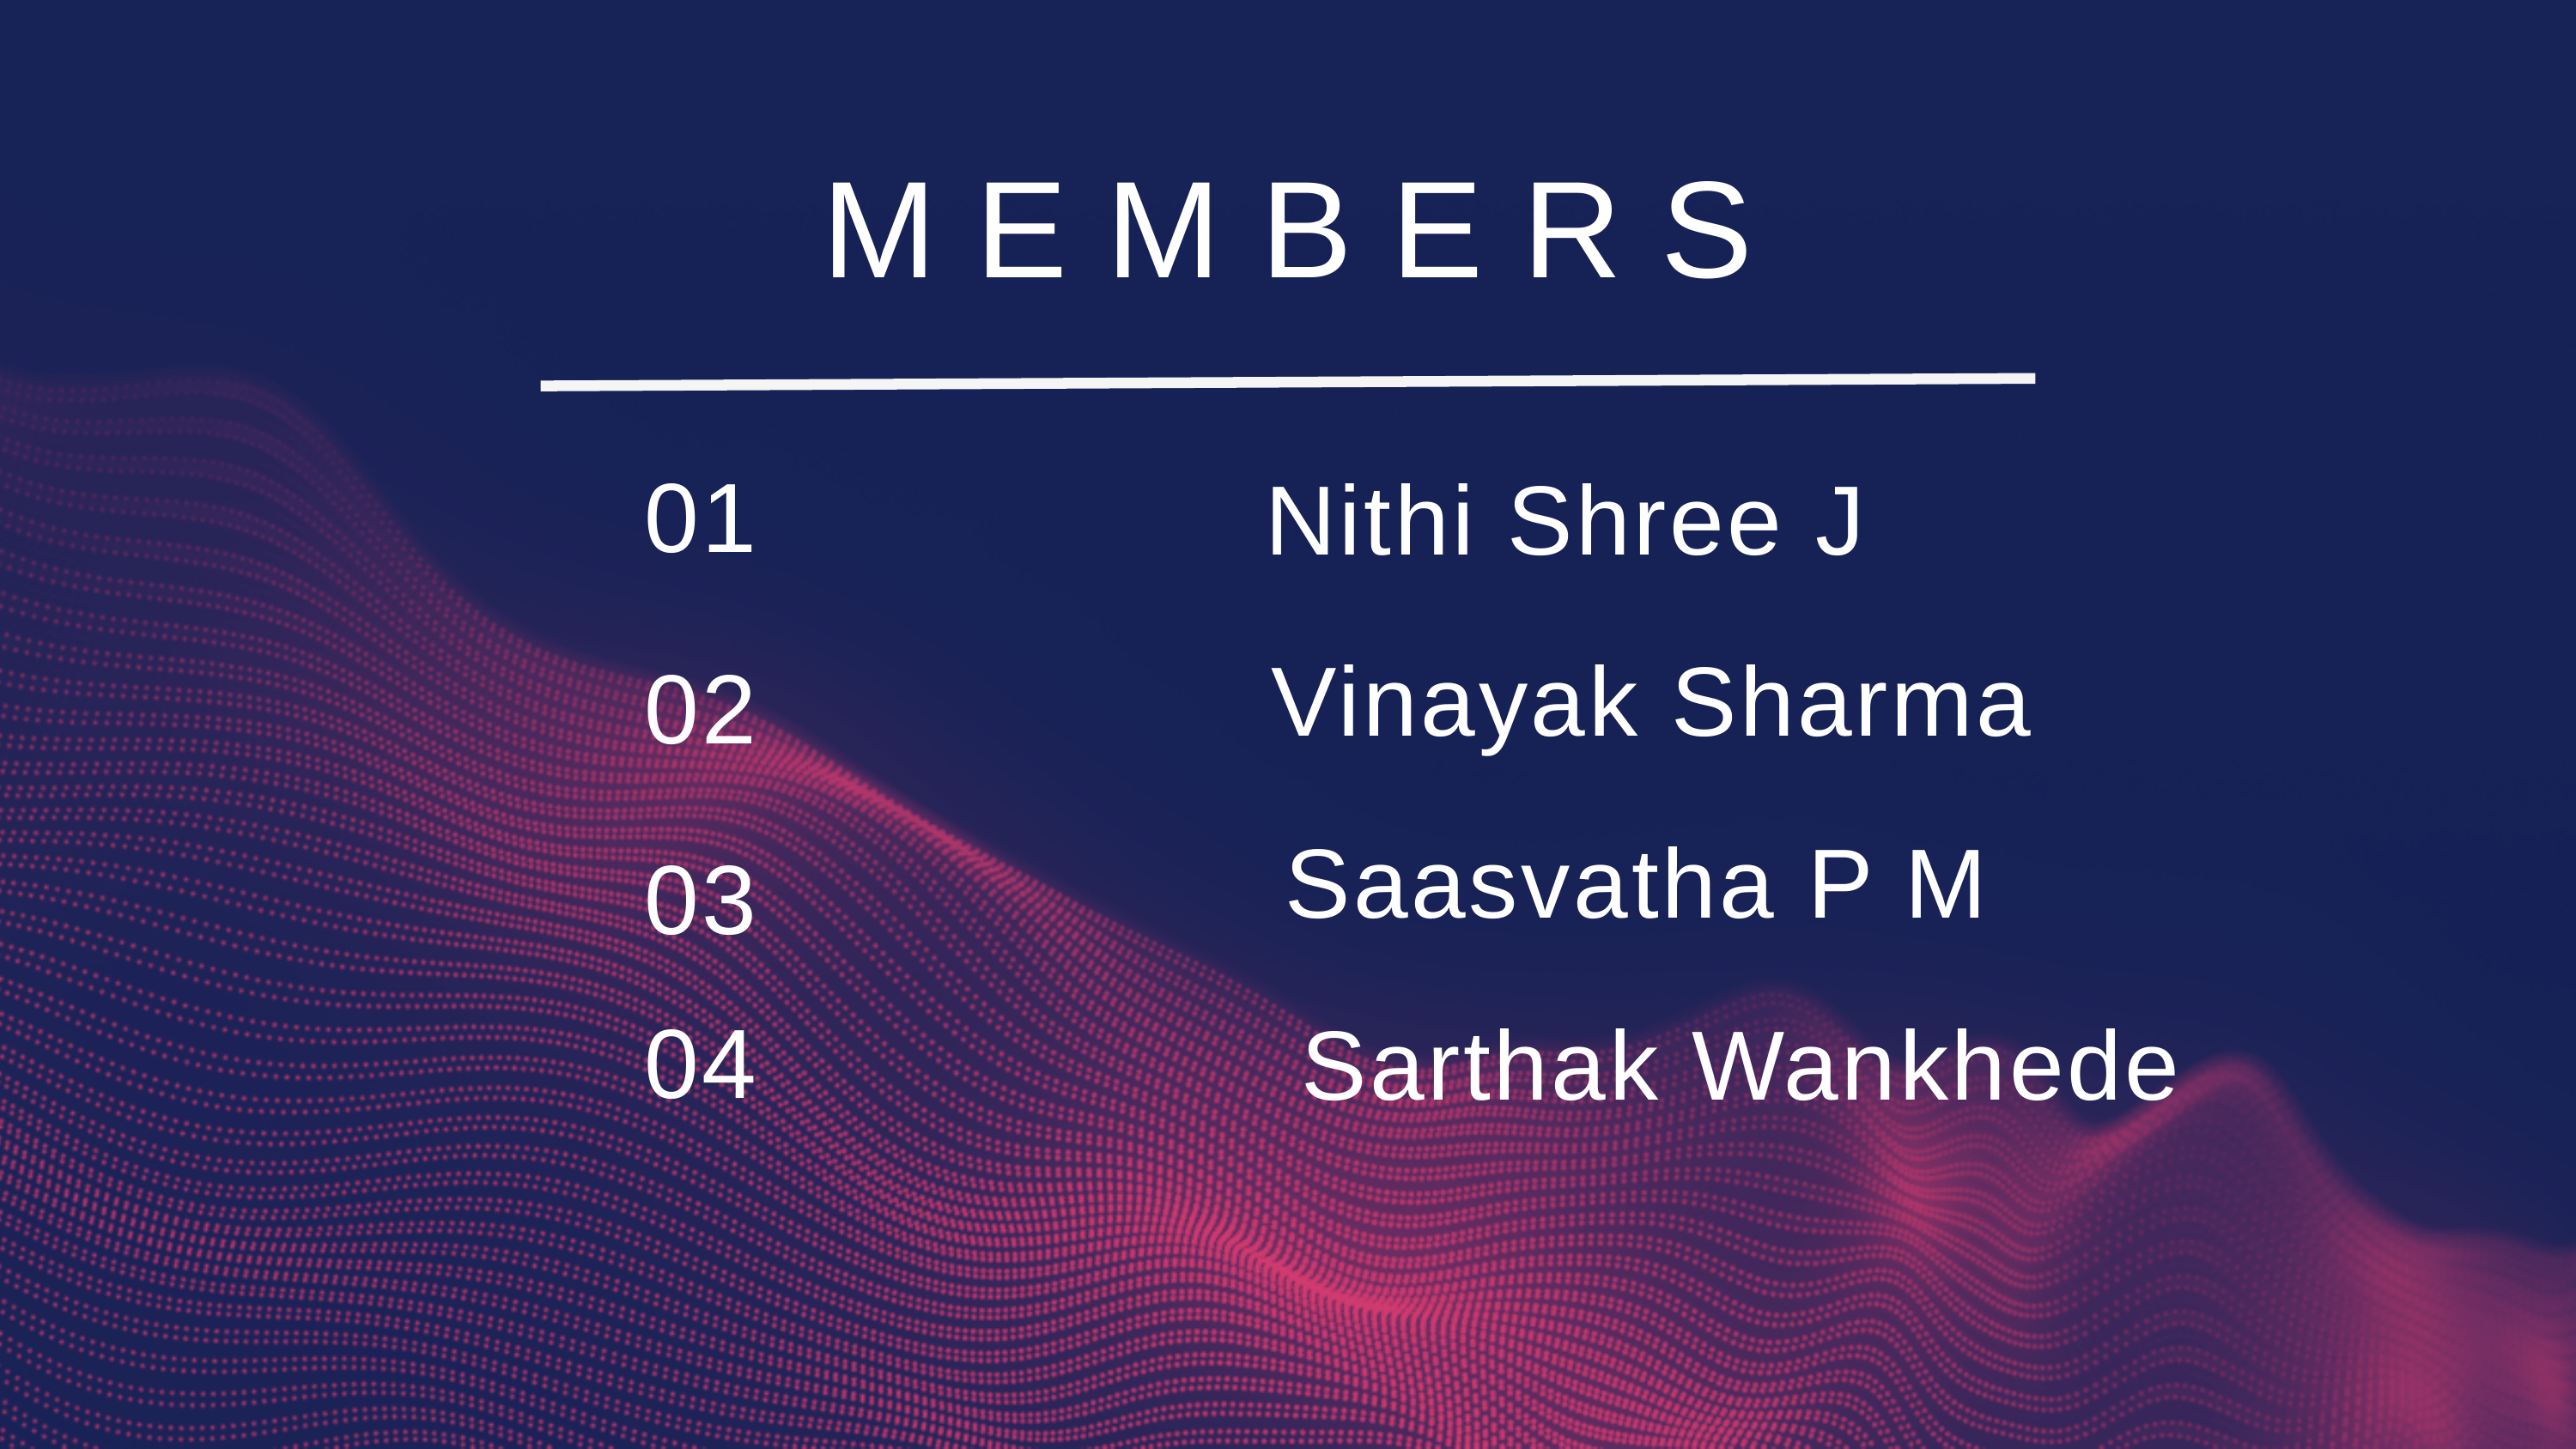

MEMBERS

01
Nithi Shree J
Vinayak Sharma
02
Saasvatha P M
03
04
Sarthak Wankhede